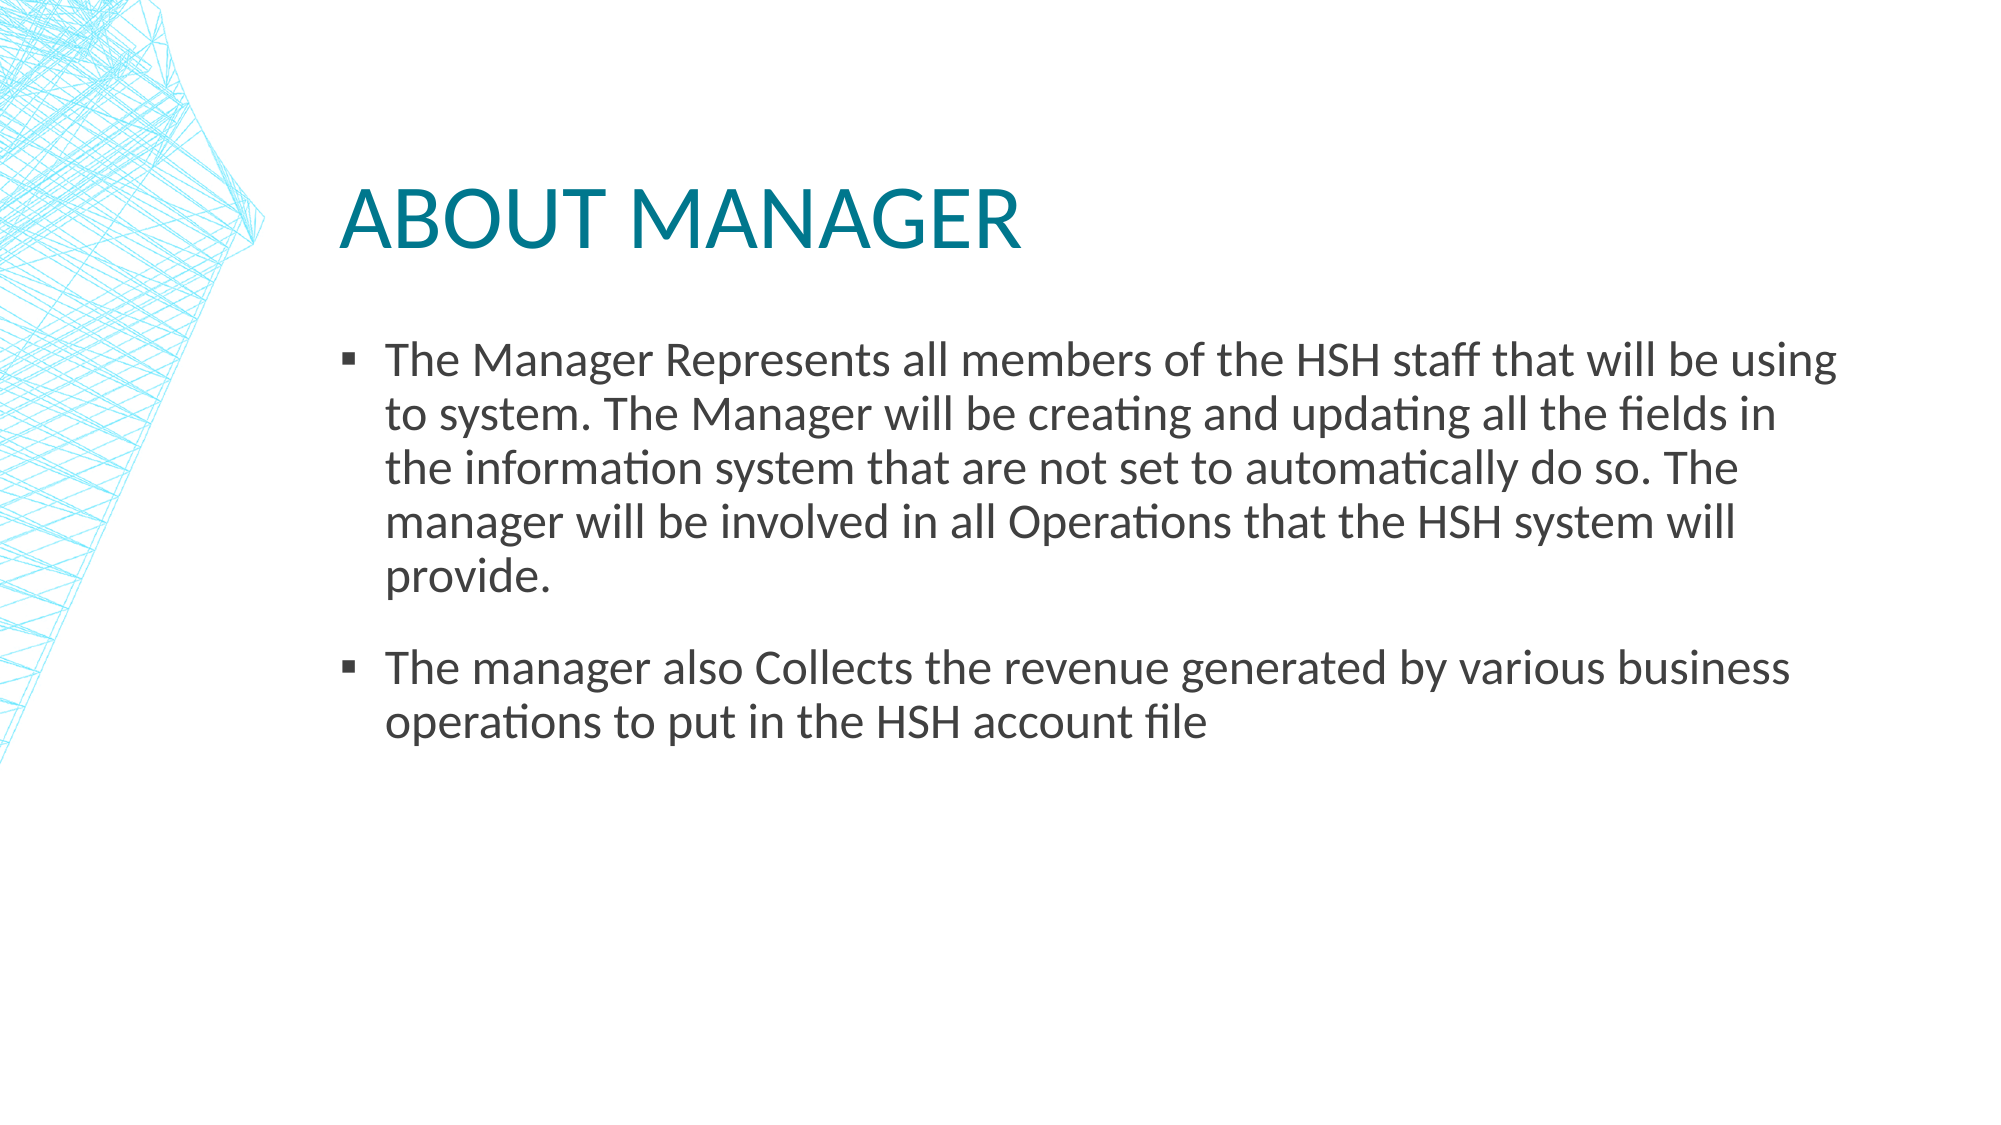

# About Manager
The Manager Represents all members of the HSH staff that will be using to system. The Manager will be creating and updating all the fields in the information system that are not set to automatically do so. The manager will be involved in all Operations that the HSH system will provide.
The manager also Collects the revenue generated by various business operations to put in the HSH account file